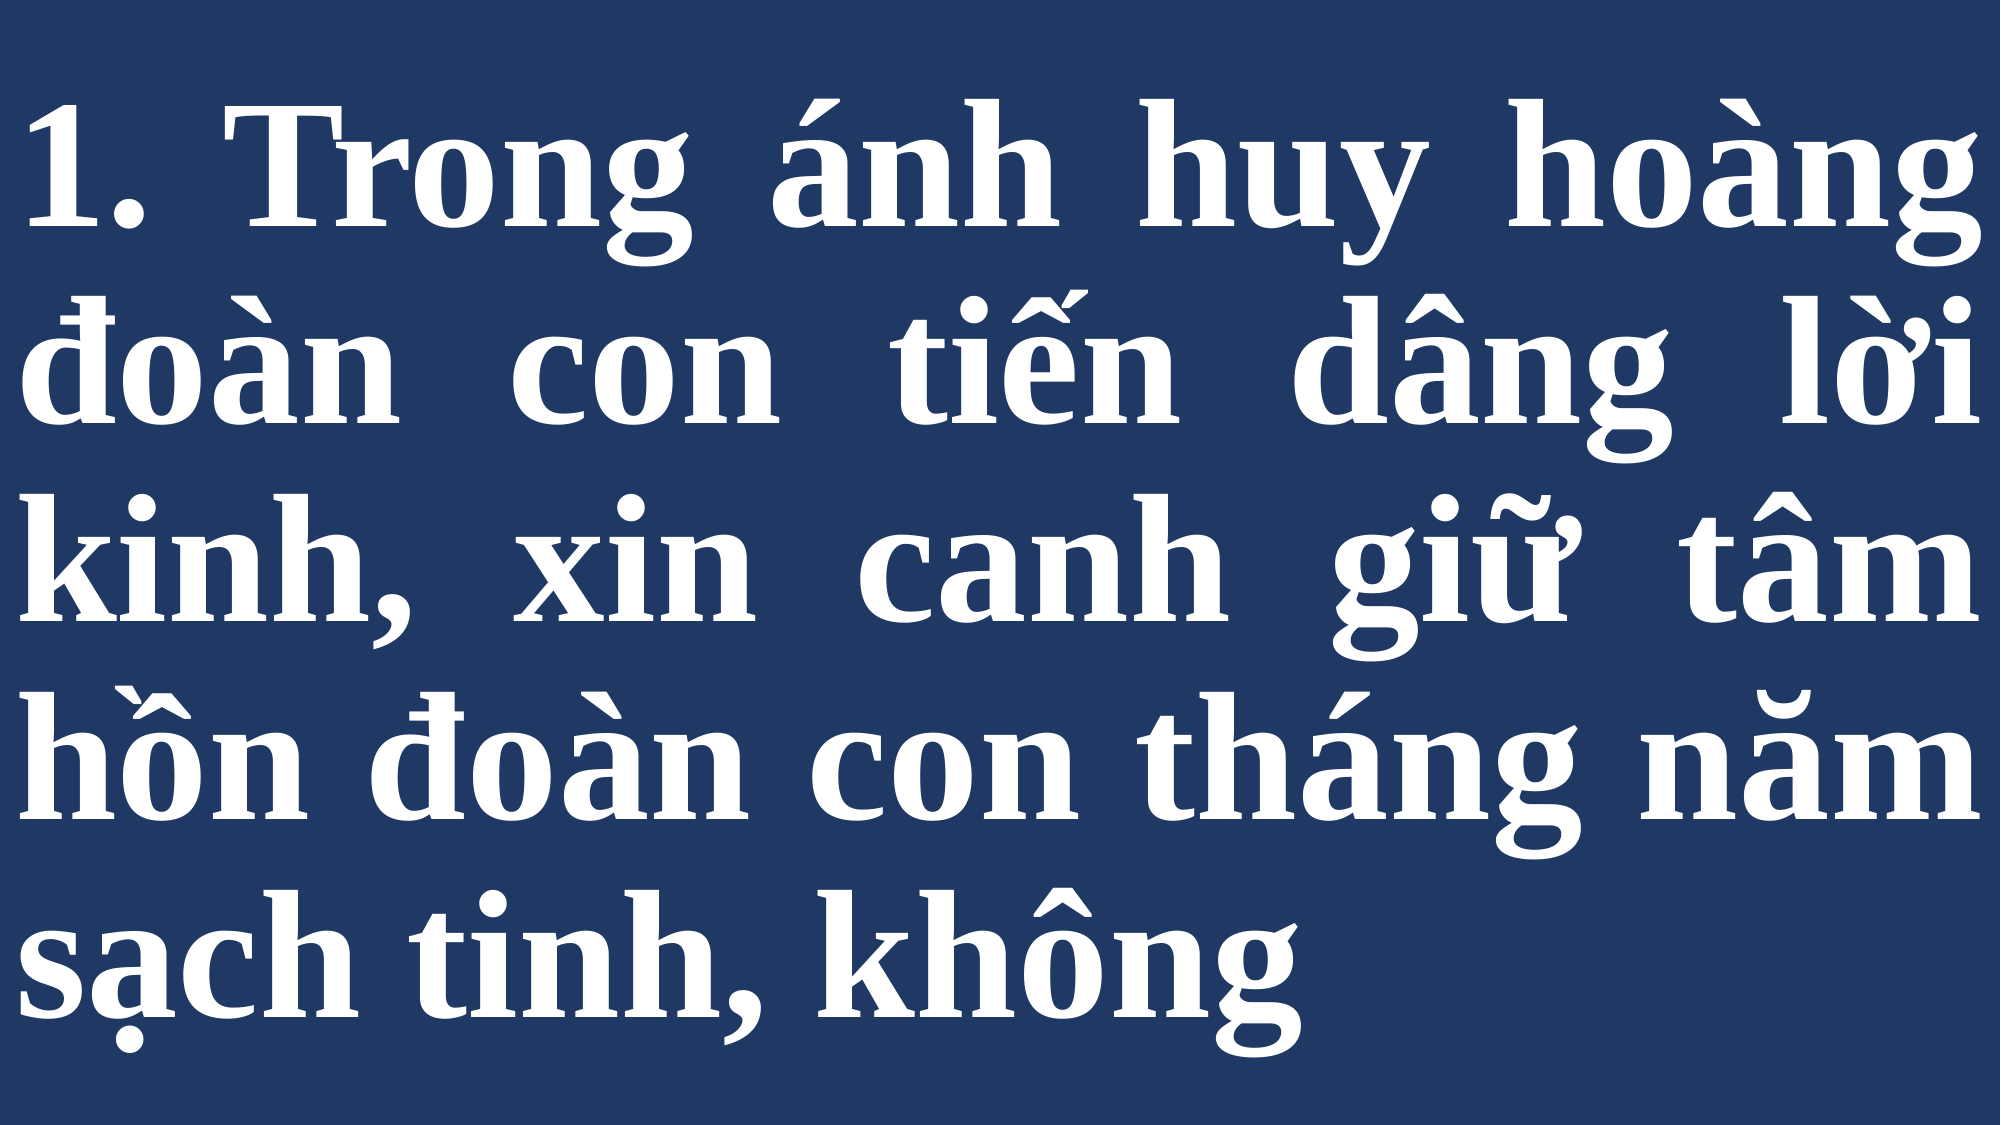

# 1. Trong ánh huy hoàng đoàn con tiến dâng lời kinh, xin canh giữ tâm hồn đoàn con tháng năm sạch tinh, không